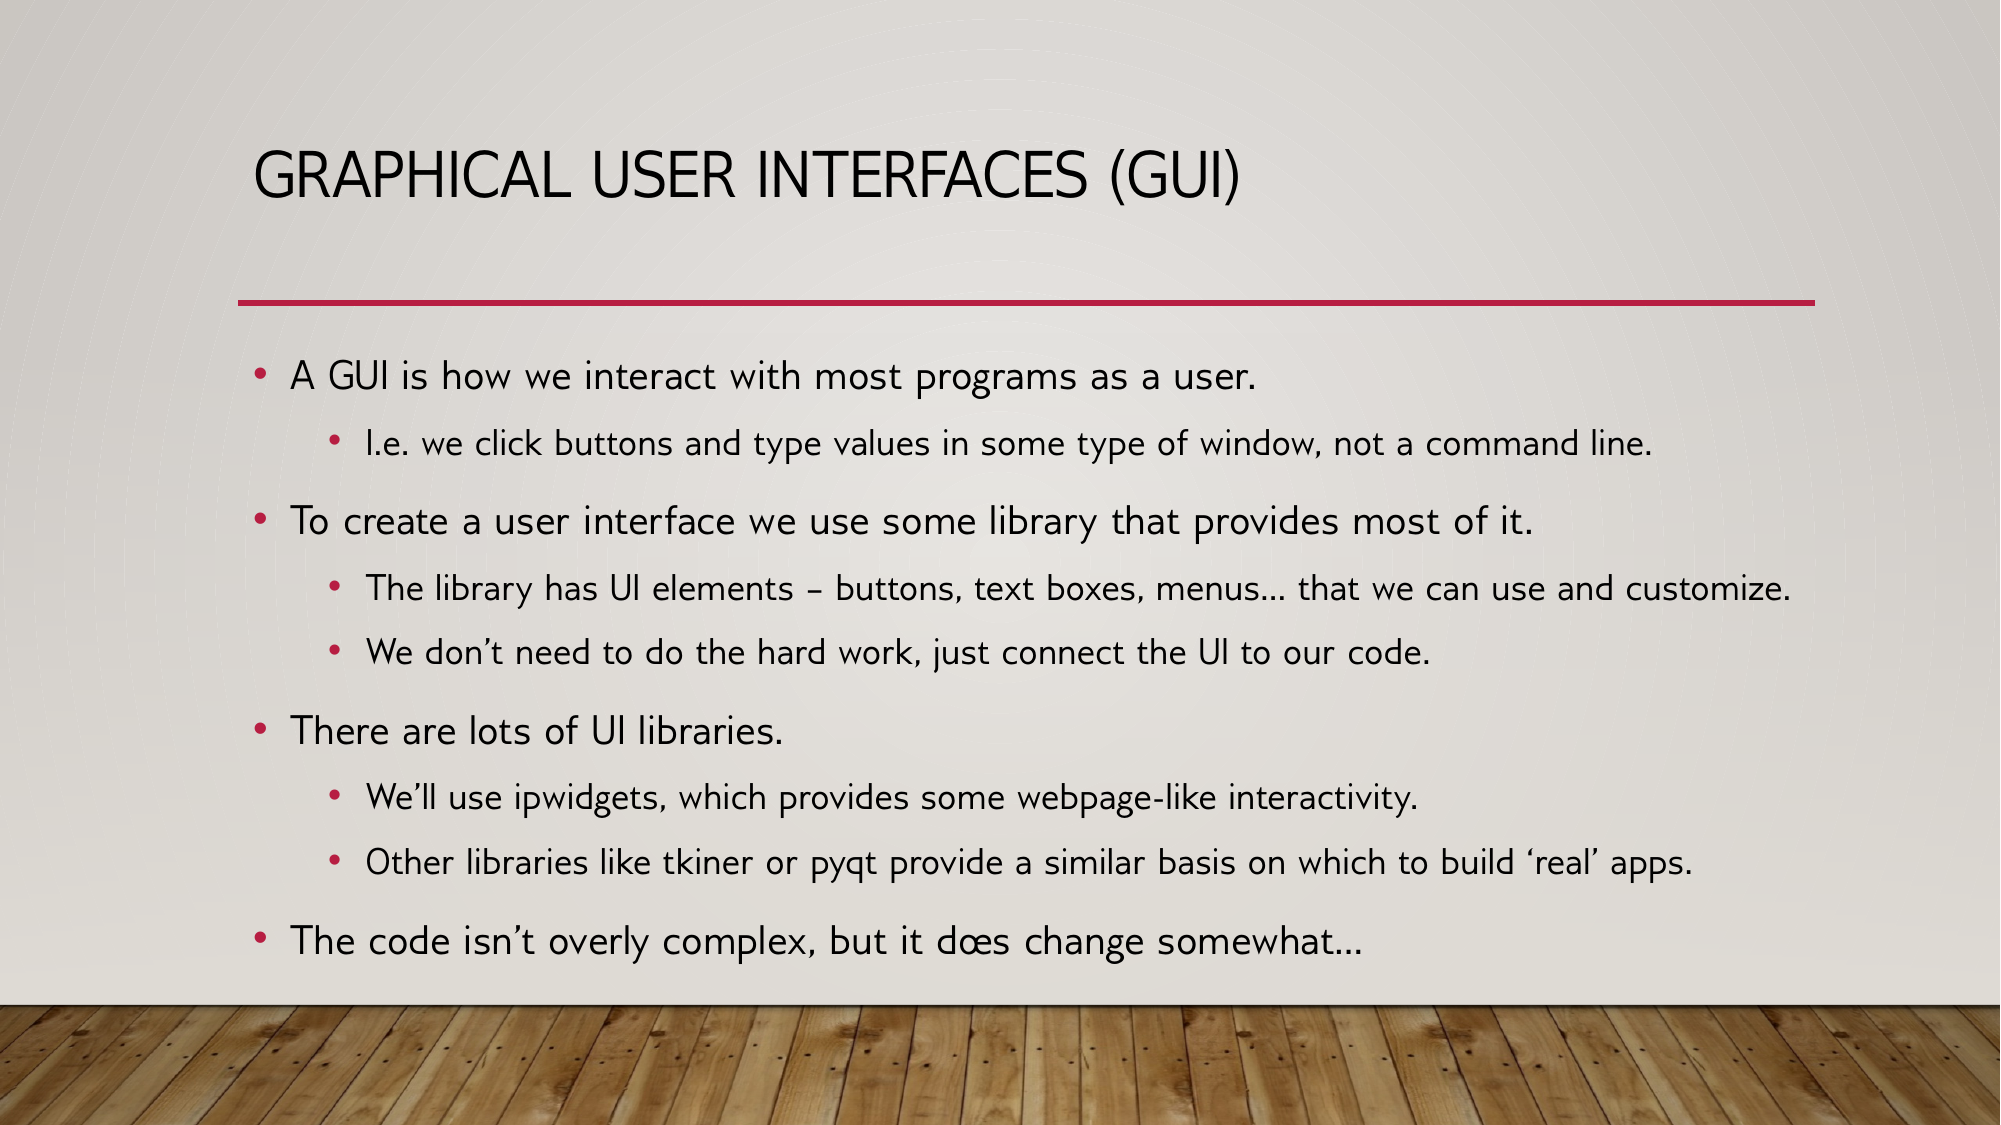

# Graphical User Interfaces (GUI)
A GUI is how we interact with most programs as a user.
I.e. we click buttons and type values in some type of window, not a command line.
To create a user interface we use some library that provides most of it.
The library has UI elements – buttons, text boxes, menus… that we can use and customize.
We don’t need to do the hard work, just connect the UI to our code.
There are lots of UI libraries.
We’ll use ipwidgets, which provides some webpage-like interactivity.
Other libraries like tkiner or pyqt provide a similar basis on which to build ‘real’ apps.
The code isn’t overly complex, but it does change somewhat…